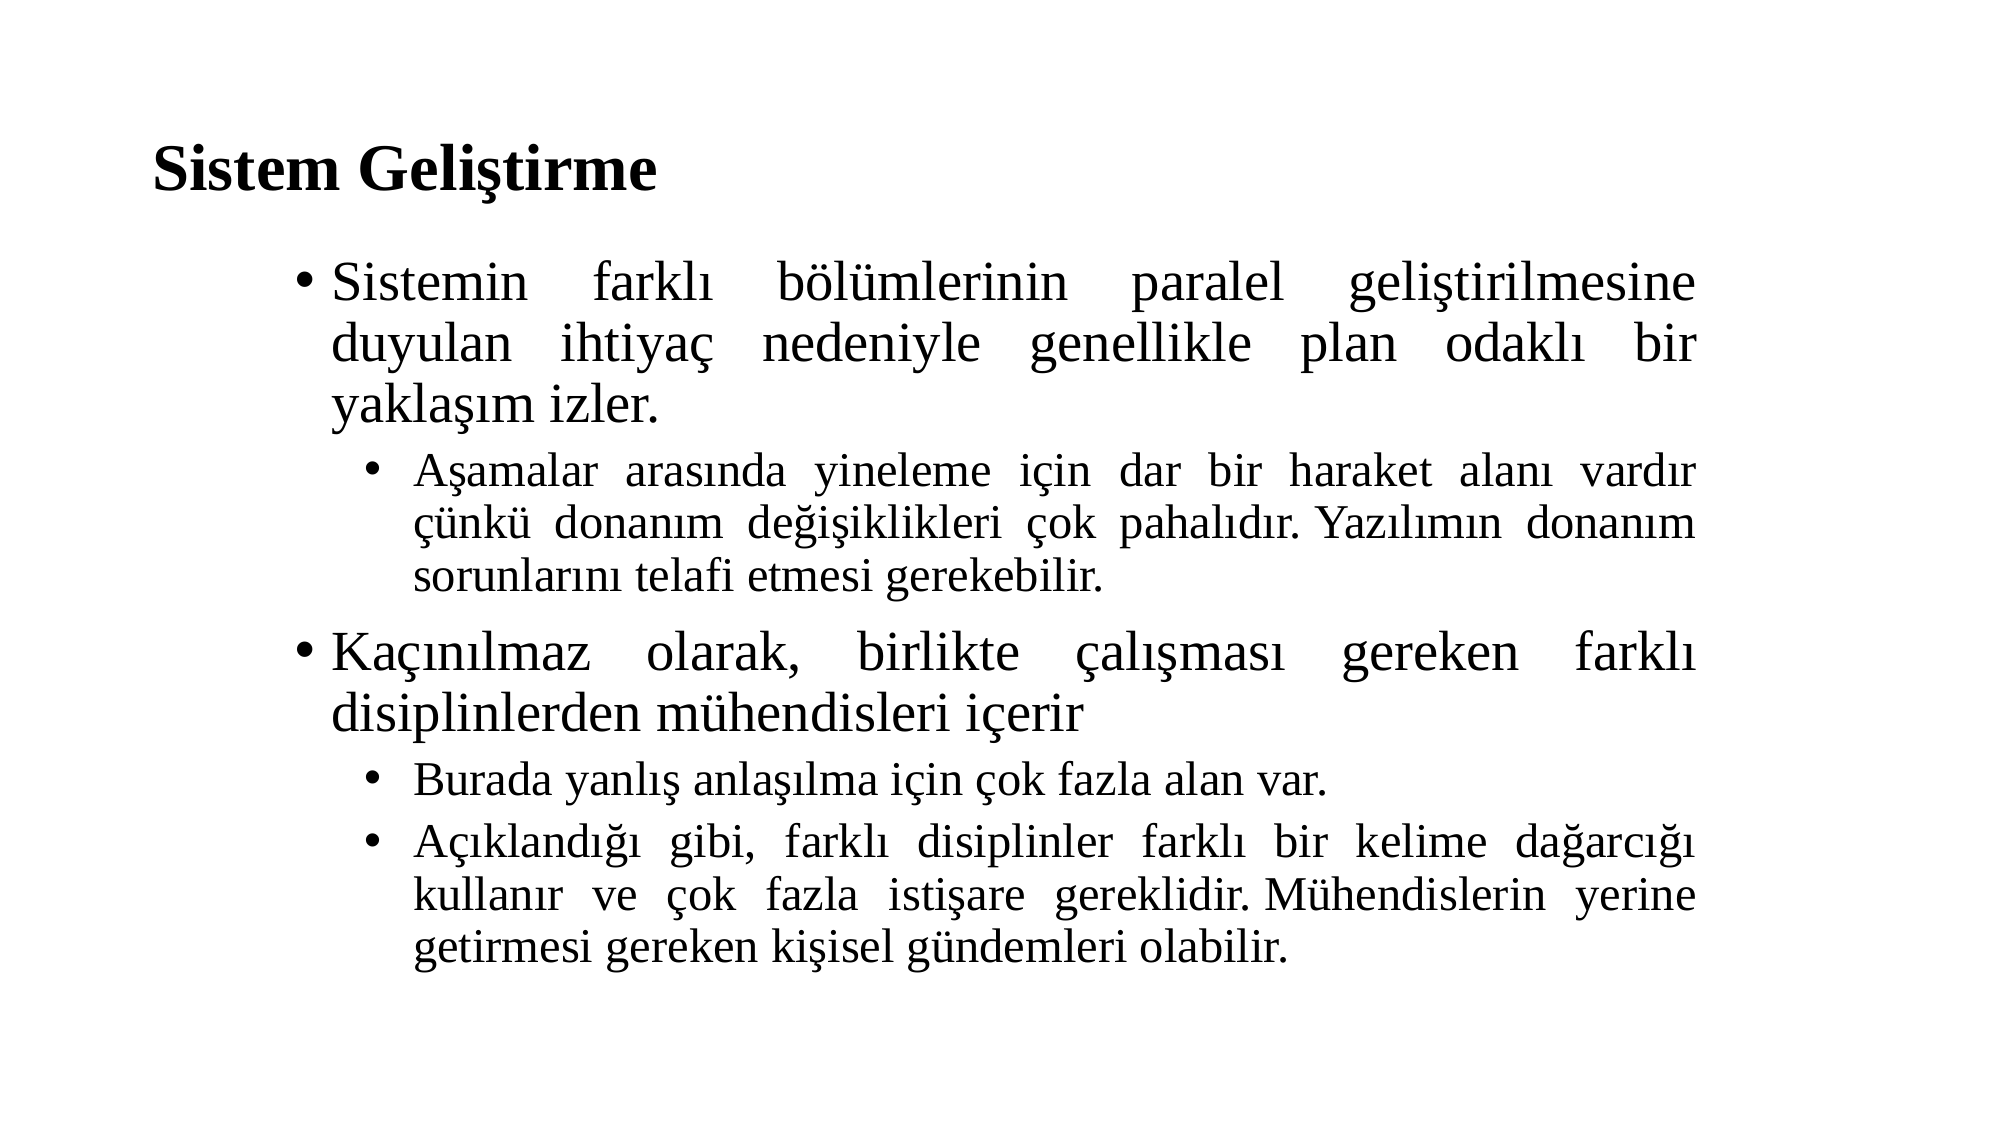

# Sistem Geliştirme
Sistemin farklı bölümlerinin paralel geliştirilmesine duyulan ihtiyaç nedeniyle genellikle plan odaklı bir yaklaşım izler.
Aşamalar arasında yineleme için dar bir haraket alanı vardır çünkü donanım değişiklikleri çok pahalıdır. Yazılımın donanım sorunlarını telafi etmesi gerekebilir.
Kaçınılmaz olarak, birlikte çalışması gereken farklı disiplinlerden mühendisleri içerir
Burada yanlış anlaşılma için çok fazla alan var.
Açıklandığı gibi, farklı disiplinler farklı bir kelime dağarcığı kullanır ve çok fazla istişare gereklidir. Mühendislerin yerine getirmesi gereken kişisel gündemleri olabilir.